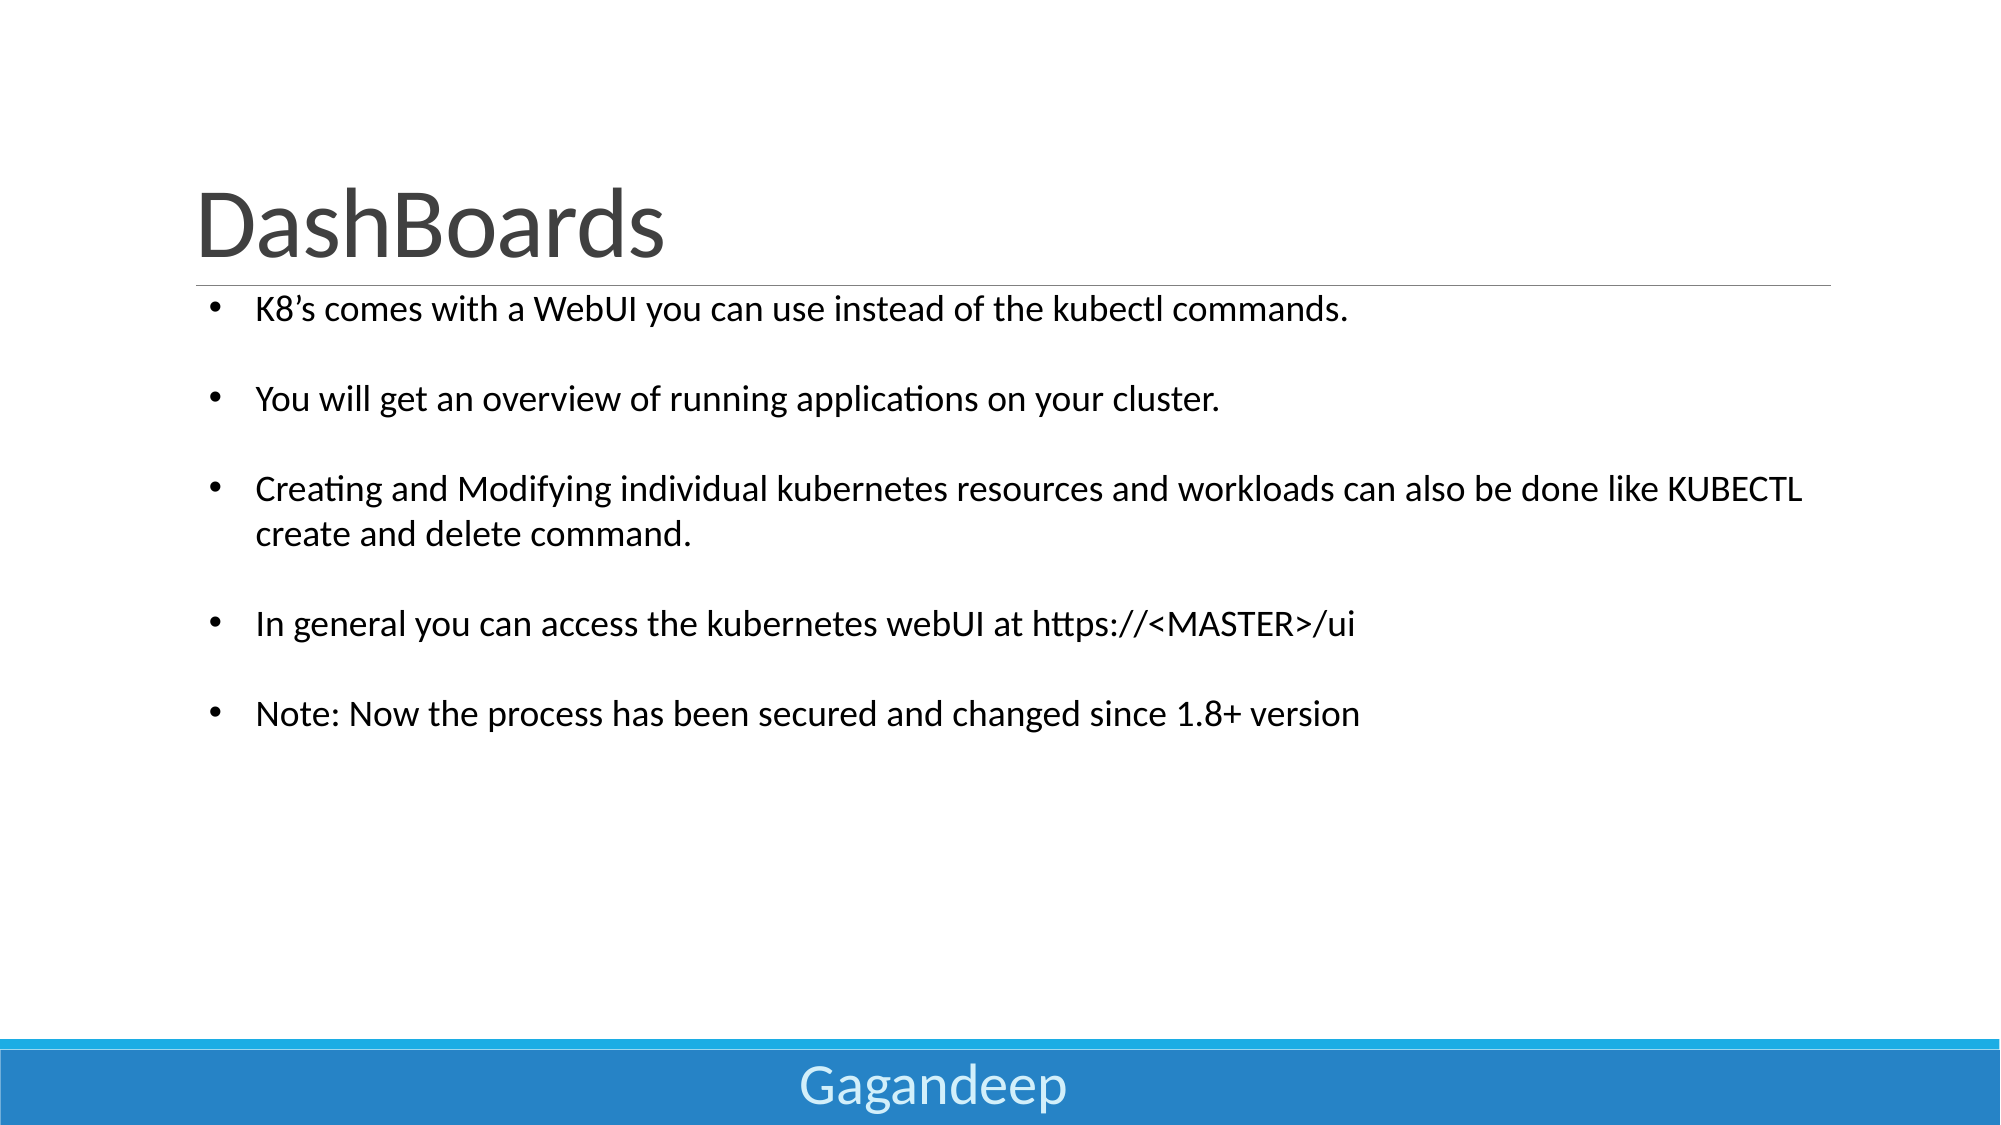

# DashBoards
K8’s comes with a WebUI you can use instead of the kubectl commands.

You will get an overview of running applications on your cluster.

Creating and Modifying individual kubernetes resources and workloads can also be done like KUBECTL create and delete command.

In general you can access the kubernetes webUI at https://<MASTER>/ui

Note: Now the process has been secured and changed since 1.8+ version

    Gagandeep